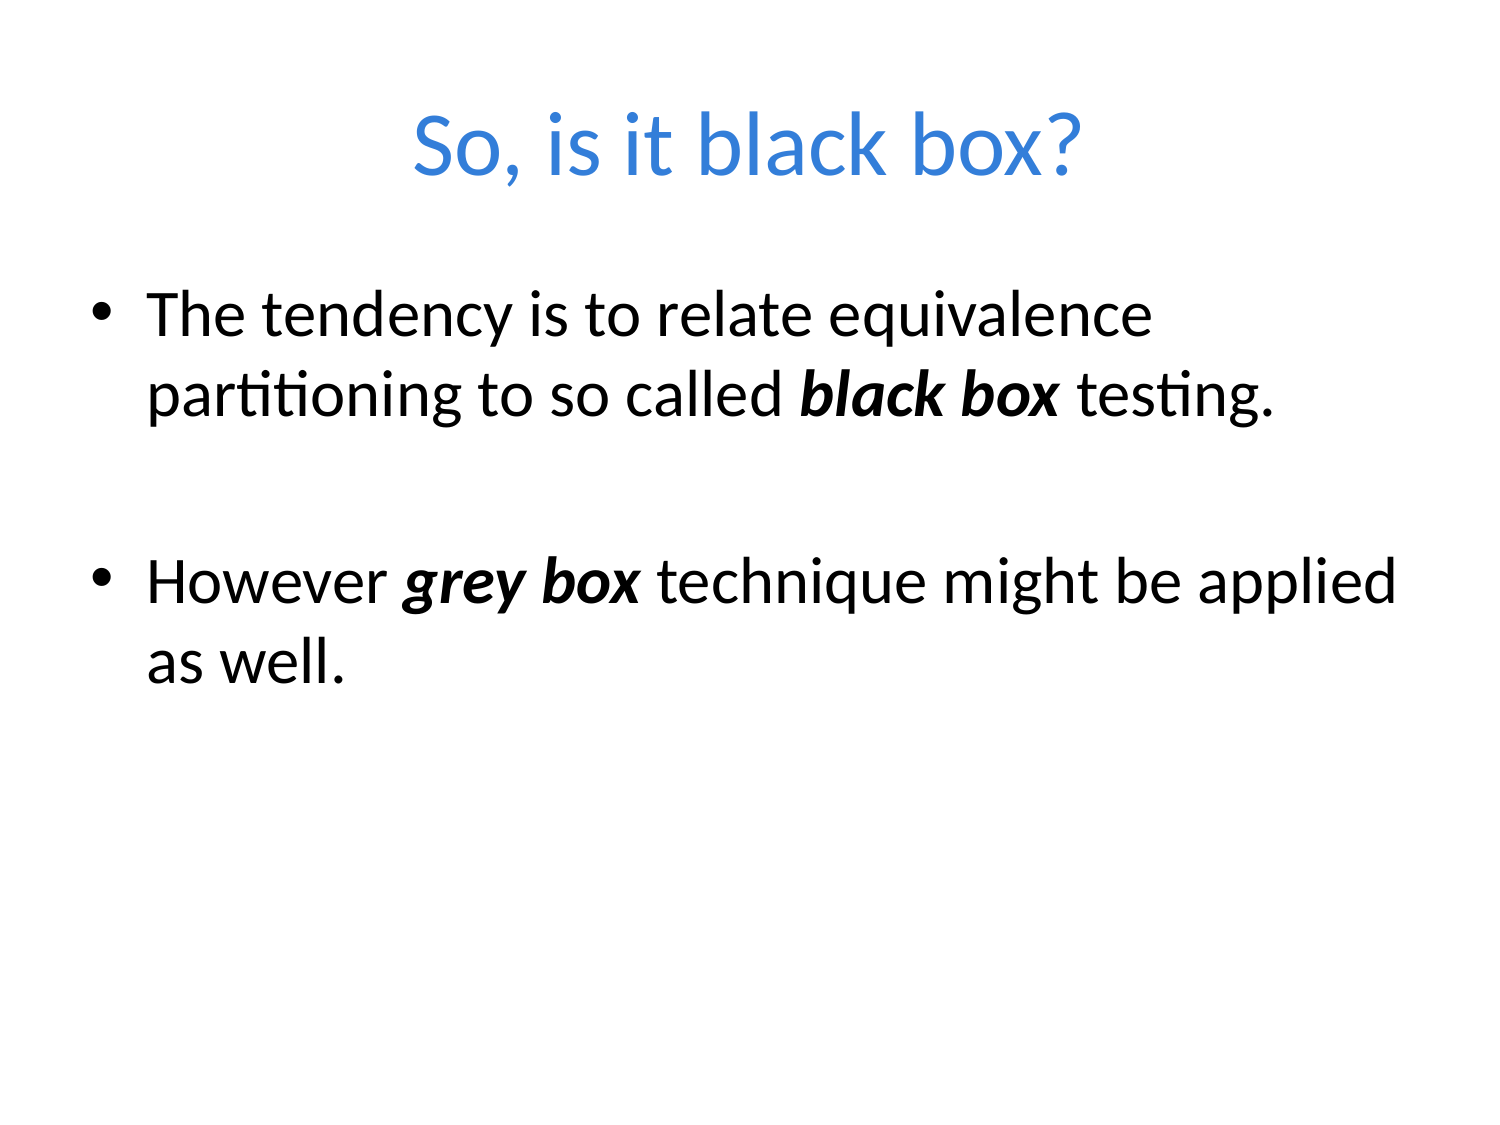

# So, is it black box?
The tendency is to relate equivalence partitioning to so called black box testing.

However grey box technique might be applied as well.